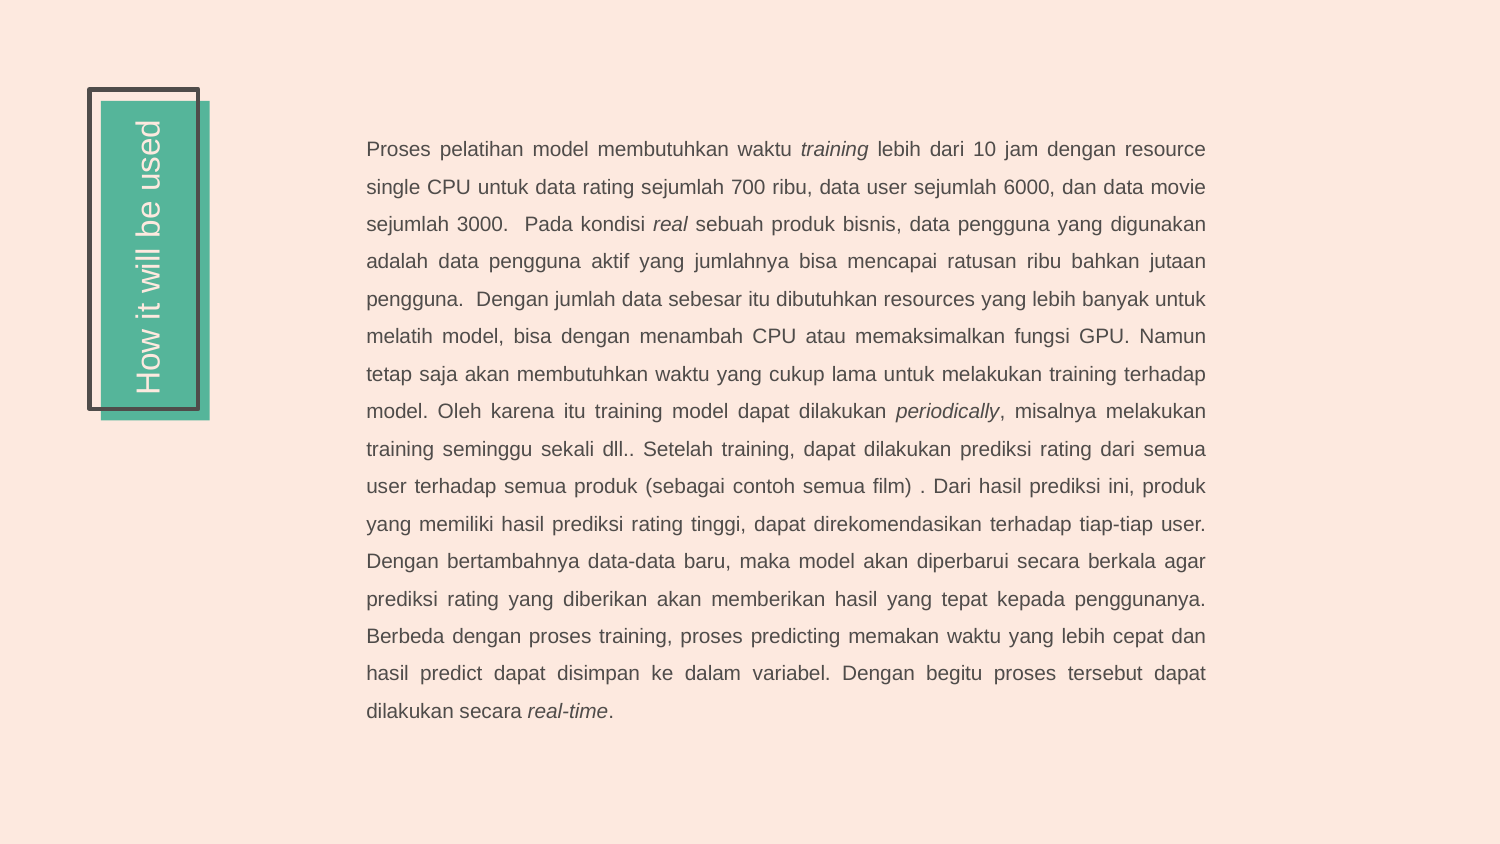

Proses pelatihan model membutuhkan waktu training lebih dari 10 jam dengan resource single CPU untuk data rating sejumlah 700 ribu, data user sejumlah 6000, dan data movie sejumlah 3000.  Pada kondisi real sebuah produk bisnis, data pengguna yang digunakan adalah data pengguna aktif yang jumlahnya bisa mencapai ratusan ribu bahkan jutaan pengguna.  Dengan jumlah data sebesar itu dibutuhkan resources yang lebih banyak untuk melatih model, bisa dengan menambah CPU atau memaksimalkan fungsi GPU. Namun tetap saja akan membutuhkan waktu yang cukup lama untuk melakukan training terhadap model. Oleh karena itu training model dapat dilakukan periodically, misalnya melakukan training seminggu sekali dll.. Setelah training, dapat dilakukan prediksi rating dari semua user terhadap semua produk (sebagai contoh semua film) . Dari hasil prediksi ini, produk yang memiliki hasil prediksi rating tinggi, dapat direkomendasikan terhadap tiap-tiap user. Dengan bertambahnya data-data baru, maka model akan diperbarui secara berkala agar prediksi rating yang diberikan akan memberikan hasil yang tepat kepada penggunanya. Berbeda dengan proses training, proses predicting memakan waktu yang lebih cepat dan hasil predict dapat disimpan ke dalam variabel. Dengan begitu proses tersebut dapat dilakukan secara real-time.
. 700146

# How it will be used